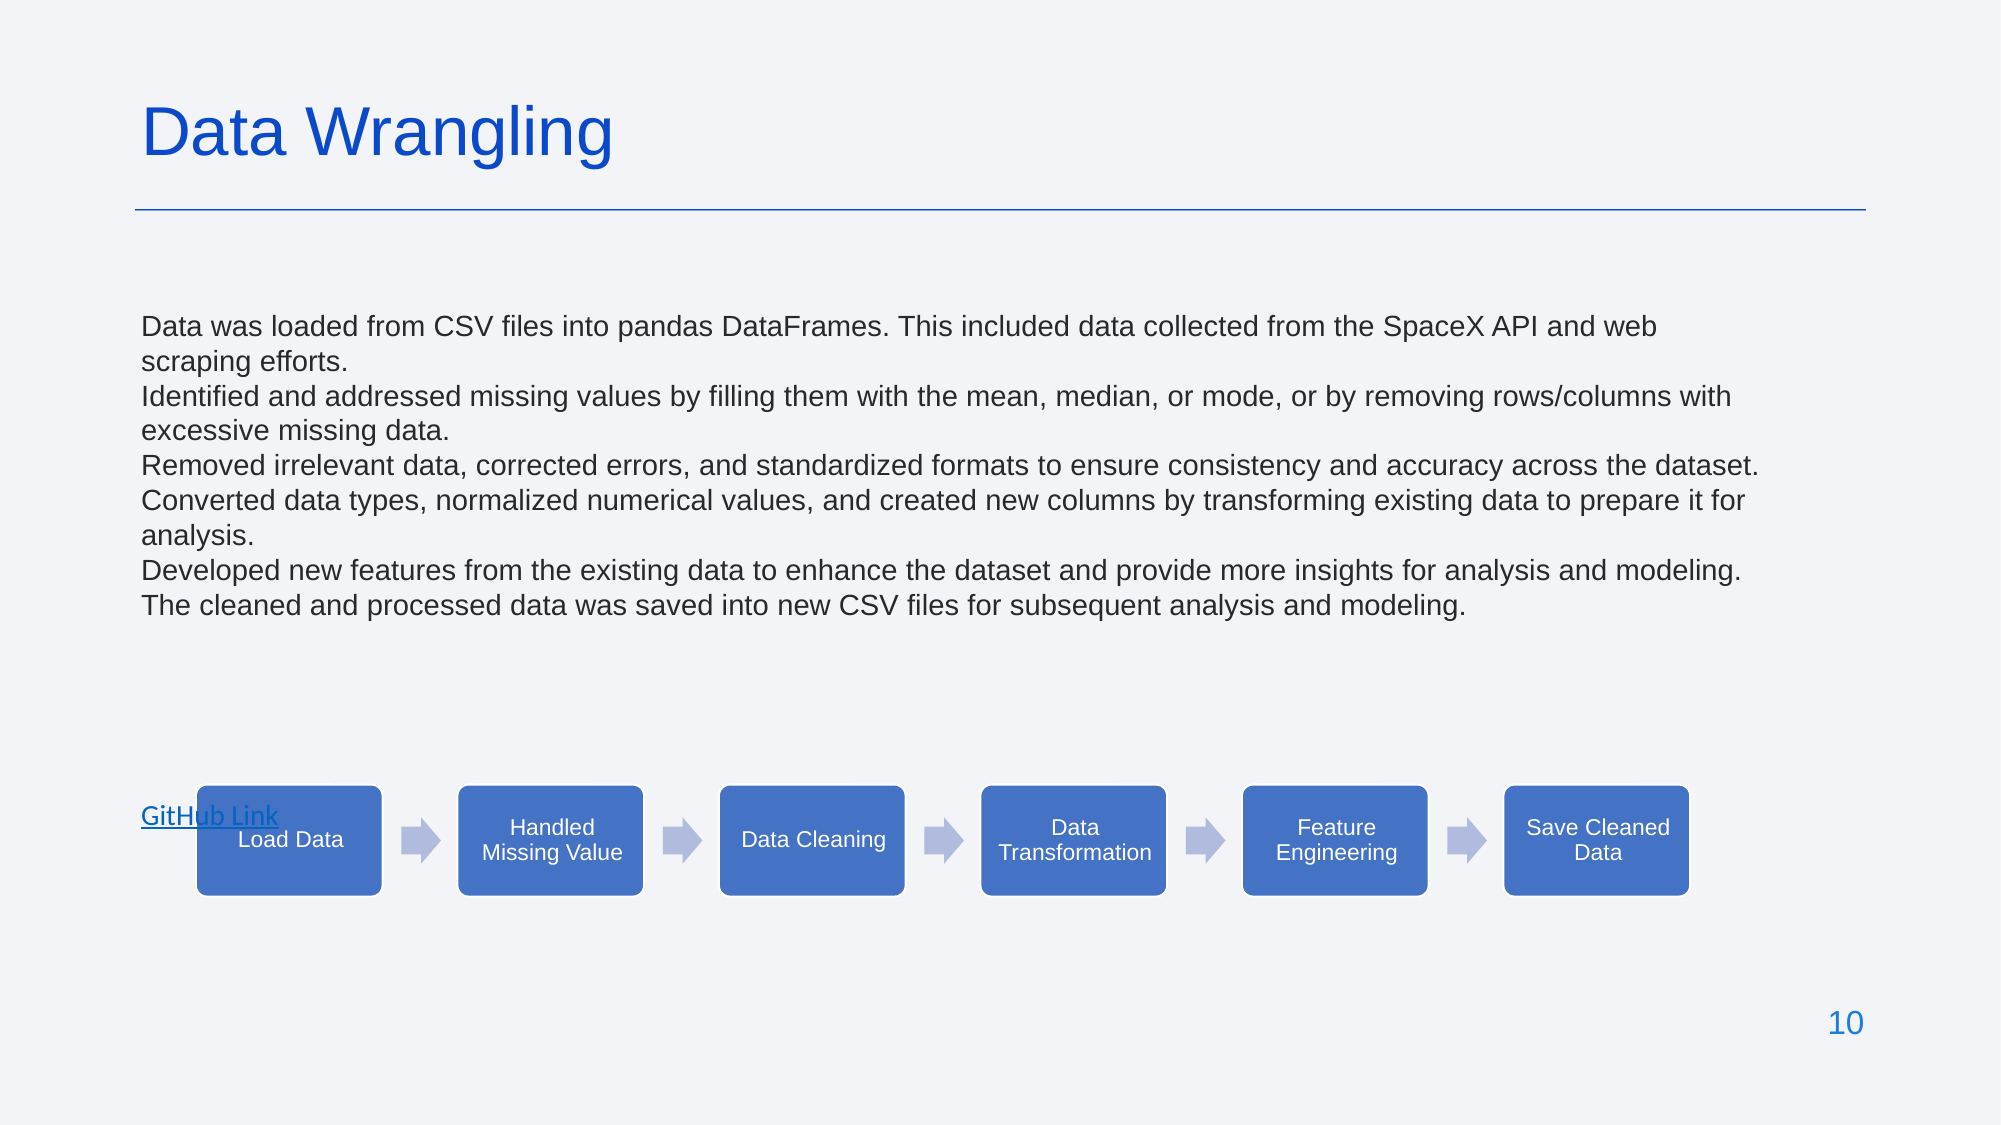

Data Wrangling
Data was loaded from CSV files into pandas DataFrames. This included data collected from the SpaceX API and web scraping efforts.
Identified and addressed missing values by filling them with the mean, median, or mode, or by removing rows/columns with excessive missing data.
Removed irrelevant data, corrected errors, and standardized formats to ensure consistency and accuracy across the dataset.
Converted data types, normalized numerical values, and created new columns by transforming existing data to prepare it for analysis.
Developed new features from the existing data to enhance the dataset and provide more insights for analysis and modeling.
The cleaned and processed data was saved into new CSV files for subsequent analysis and modeling.

GitHub Link

Load Data

Handled Missing Value

Data Cleaning

Data Transformation

Feature Engineering

Save Cleaned Data
10